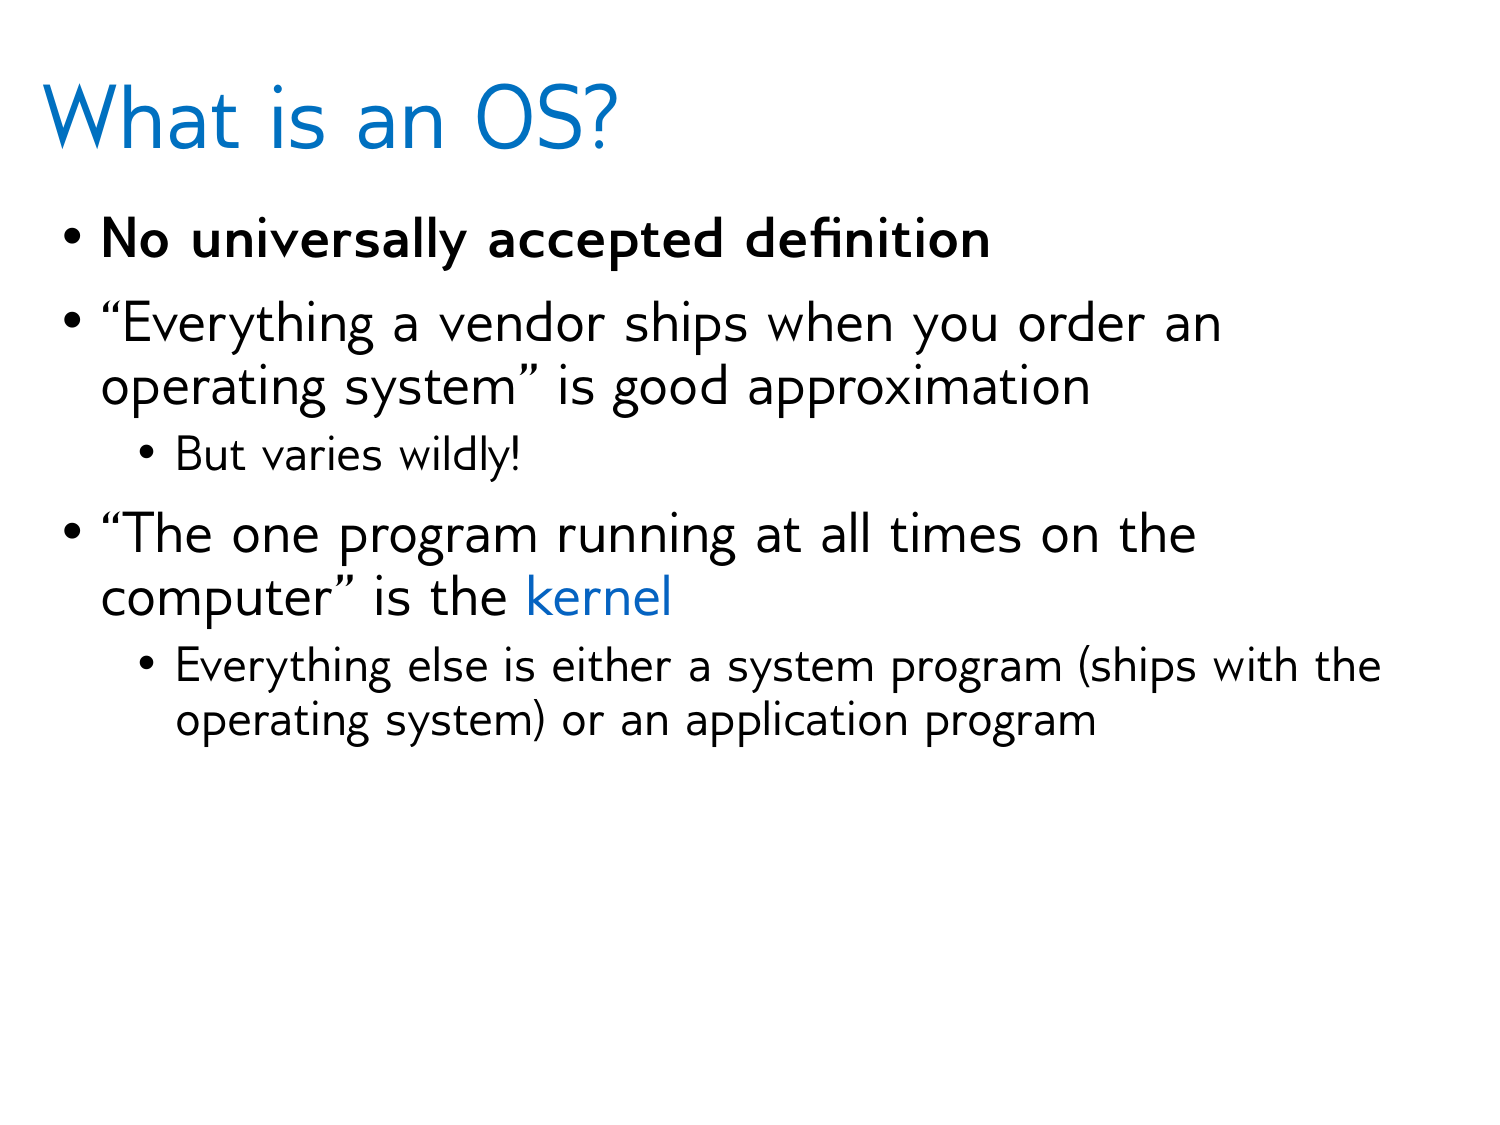

# What is an OS?
No universally accepted definition
“Everything a vendor ships when you order an operating system” is good approximation
But varies wildly!
“The one program running at all times on the computer” is the kernel
Everything else is either a system program (ships with the operating system) or an application program